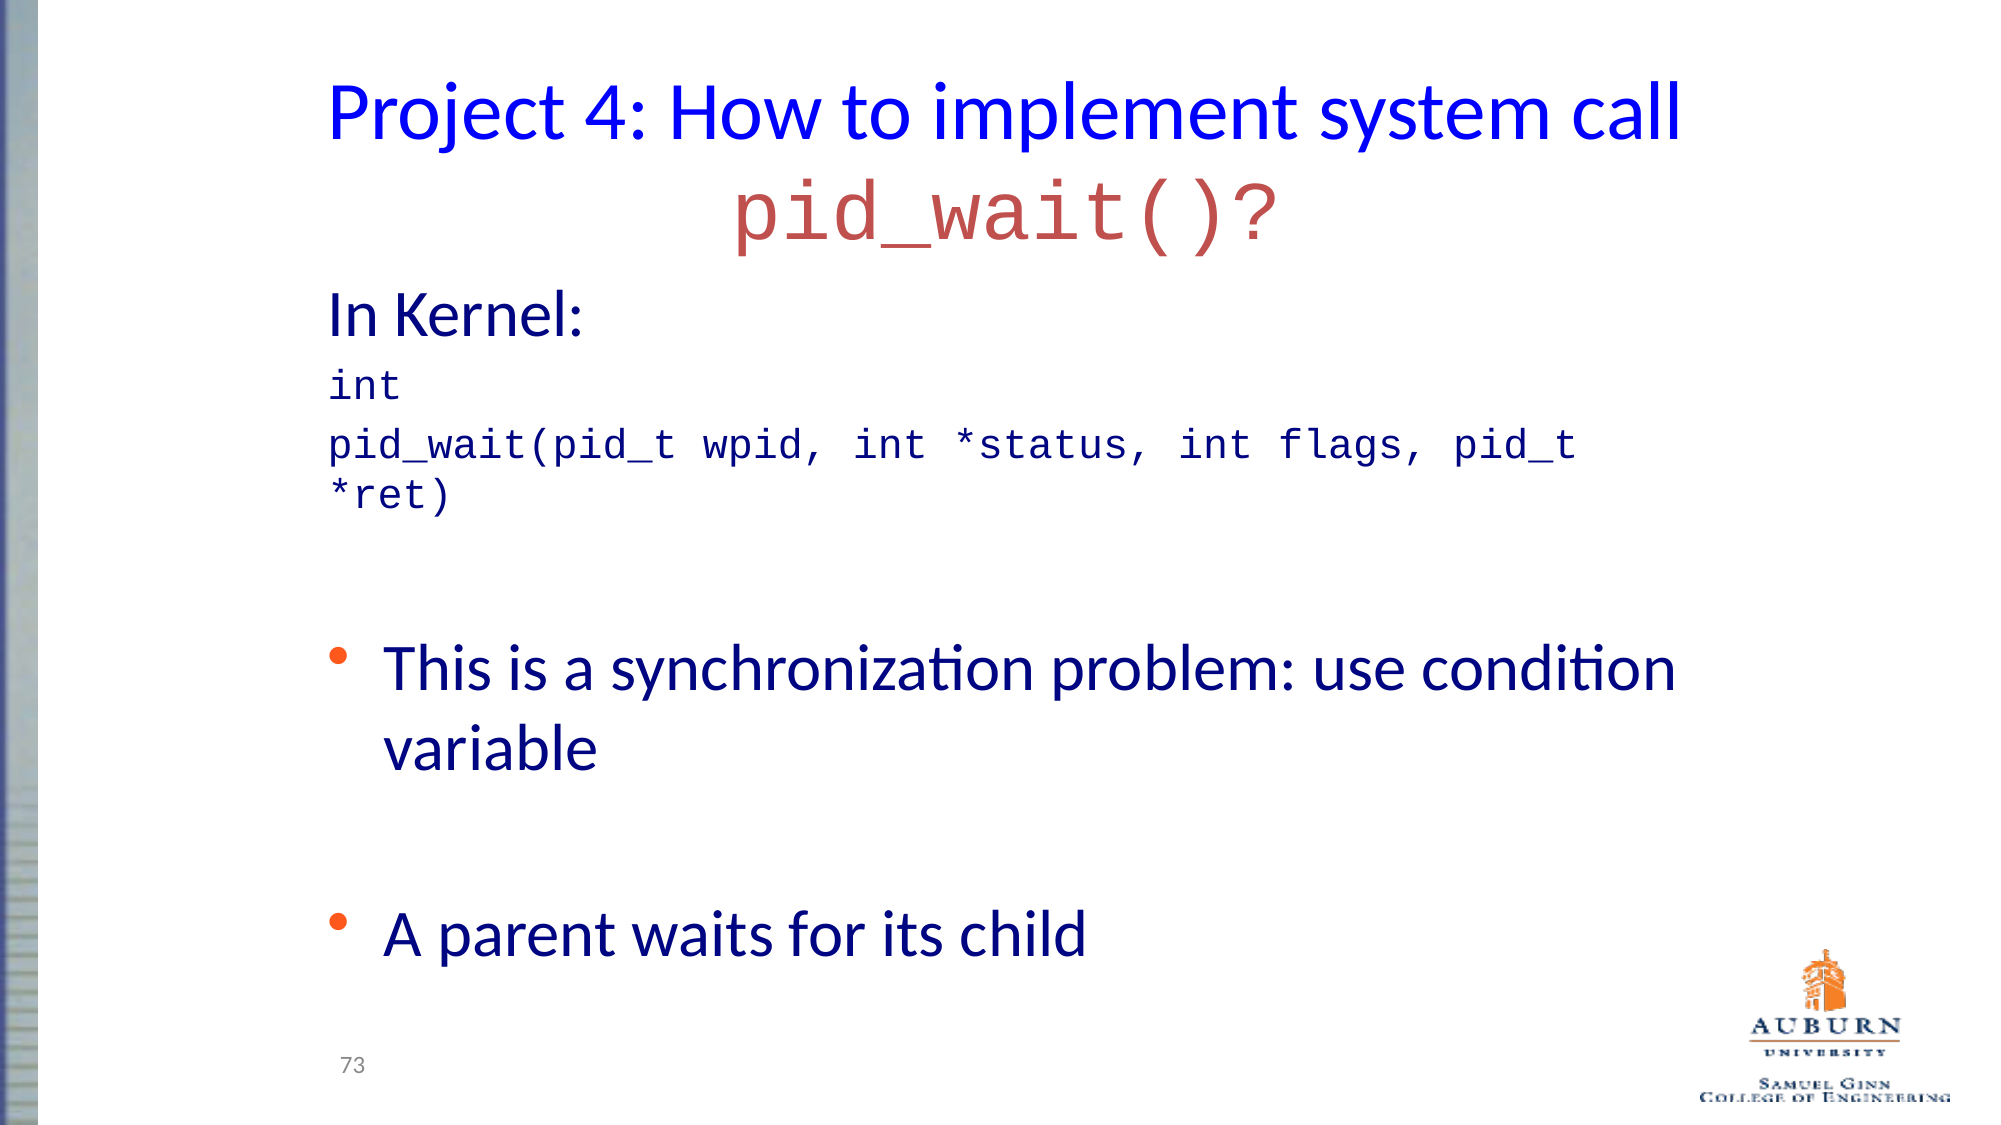

Project 4: How to implement system call pid_wait()?
In Kernel:
int
pid_wait(pid_t wpid, int *status, int flags, pid_t *ret)

This is a synchronization problem: use condition variable

A parent waits for its child

73